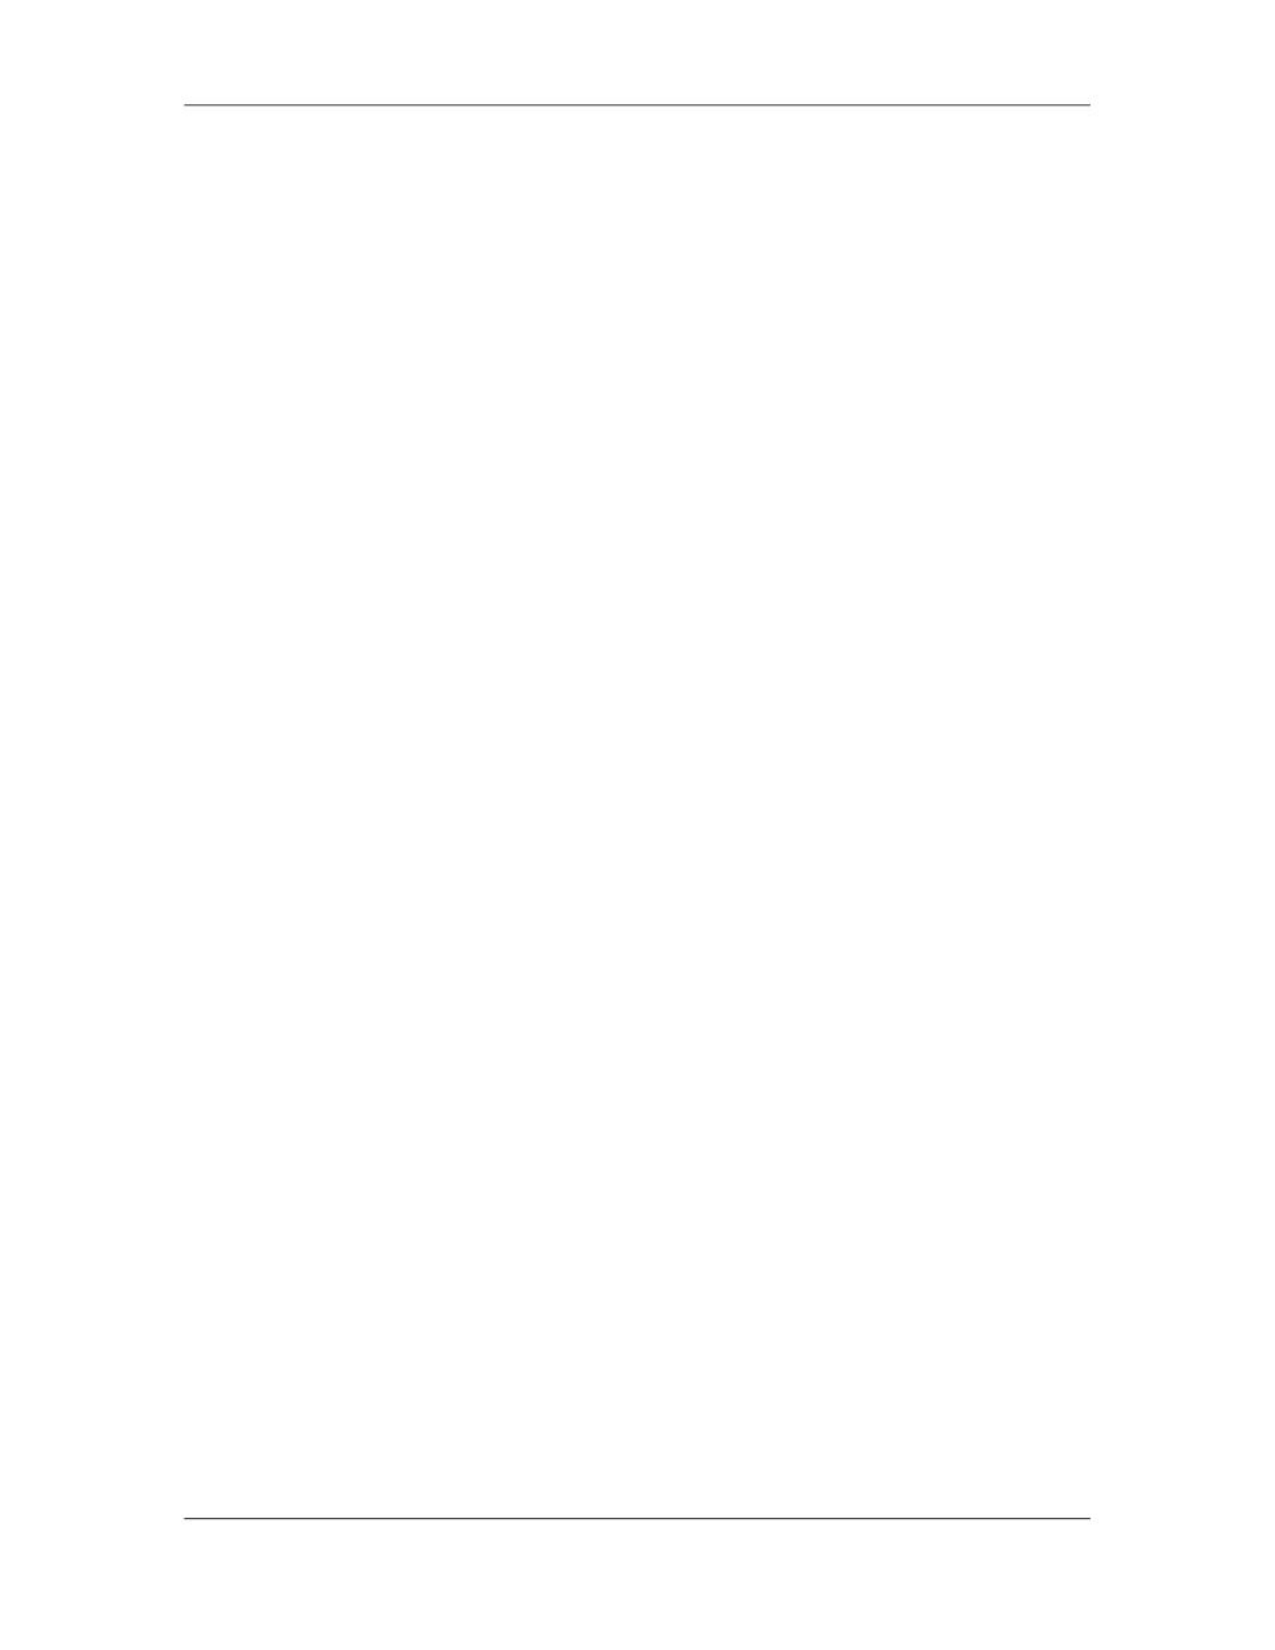

Software Project Management (CS615)

																																																																																																																																																																																																																														LECTURE # 16

																																																																																																																																																																			2. Software Development Fundamentals
																																																																																																																																																																																																									Technical Fundamentals

																																																																																										2.12 																									Design

																																																																																																																								⇒					Management Aspect

																																																																																																																								–										Major design styles

																																																																																																																																							•											Object, structured, data-structured design

																																																																																																																								–										Foundational design concepts
																																																																																																																																							•											Information hiding, abstraction, encapsulation, Inheritance, basic

																																																																																																																																																						algorithms & data structures, ...

																																																																																																																								⇒					Attributes of SW Design

																																																																																																																																							Software design is actually a multi step process that focuses on four

																																																																																																																																							distinct attributes of a program:

																																																																																																																																																						– 						Data structure,
																																																																																																																																																						– 						Software architecture,

																																																																																																																																																						– 						Interface representations, and procedural (algorithmic) detail.

																																																																																																																																							The design process translates requirements into a representation of the
																																																																																																																																							software that can be assessed for quality before coding begins.

																																																																																																																																							Like requirements, the design is documented and becomes part of the

																																																																																																																																							software configuration.

																																																																																																																																							Design is the technical kernel of software engineering. During design,
																																																																																																																																							progressive refinements of data structure, architecture, interfaces, and

																																																																																																																																							procedural detail of software components are developed, reviewed, and
																																																																																																																																							documented.

																																																																																																																																							Design results in representations of software that can be assessed for

																																																																																																																																							quality. A number of fundamental software design principles and concepts
																																																																																																																																							have been proposed over the past four decades.

																																																																																																																																							Design principles guide the software engineer as the design process

																																																																																																																																							proceeds. Design concepts provide basic criteria for design quality.

																																																																																						                                                                                                                                 107

																																																																																																																																																																																						© Copyright Virtual University of Pakistan